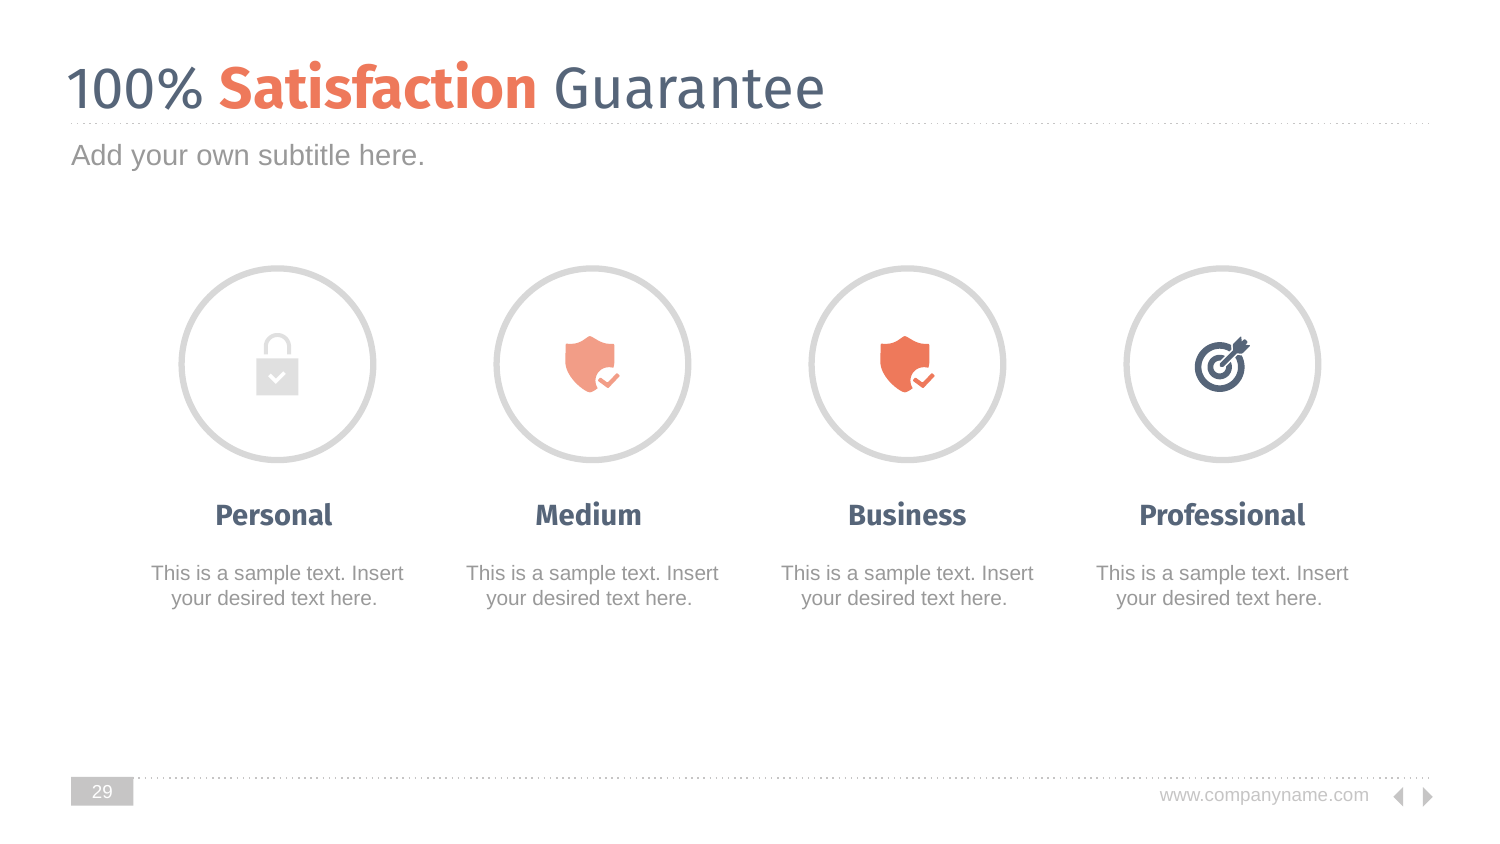

# 100% Satisfaction Guarantee
Add your own subtitle here.

Professional
This is a sample text. Insert your desired text here.

Personal
Medium
Business
This is a sample text. Insert your desired text here.
This is a sample text. Insert your desired text here.
This is a sample text. Insert your desired text here.
29